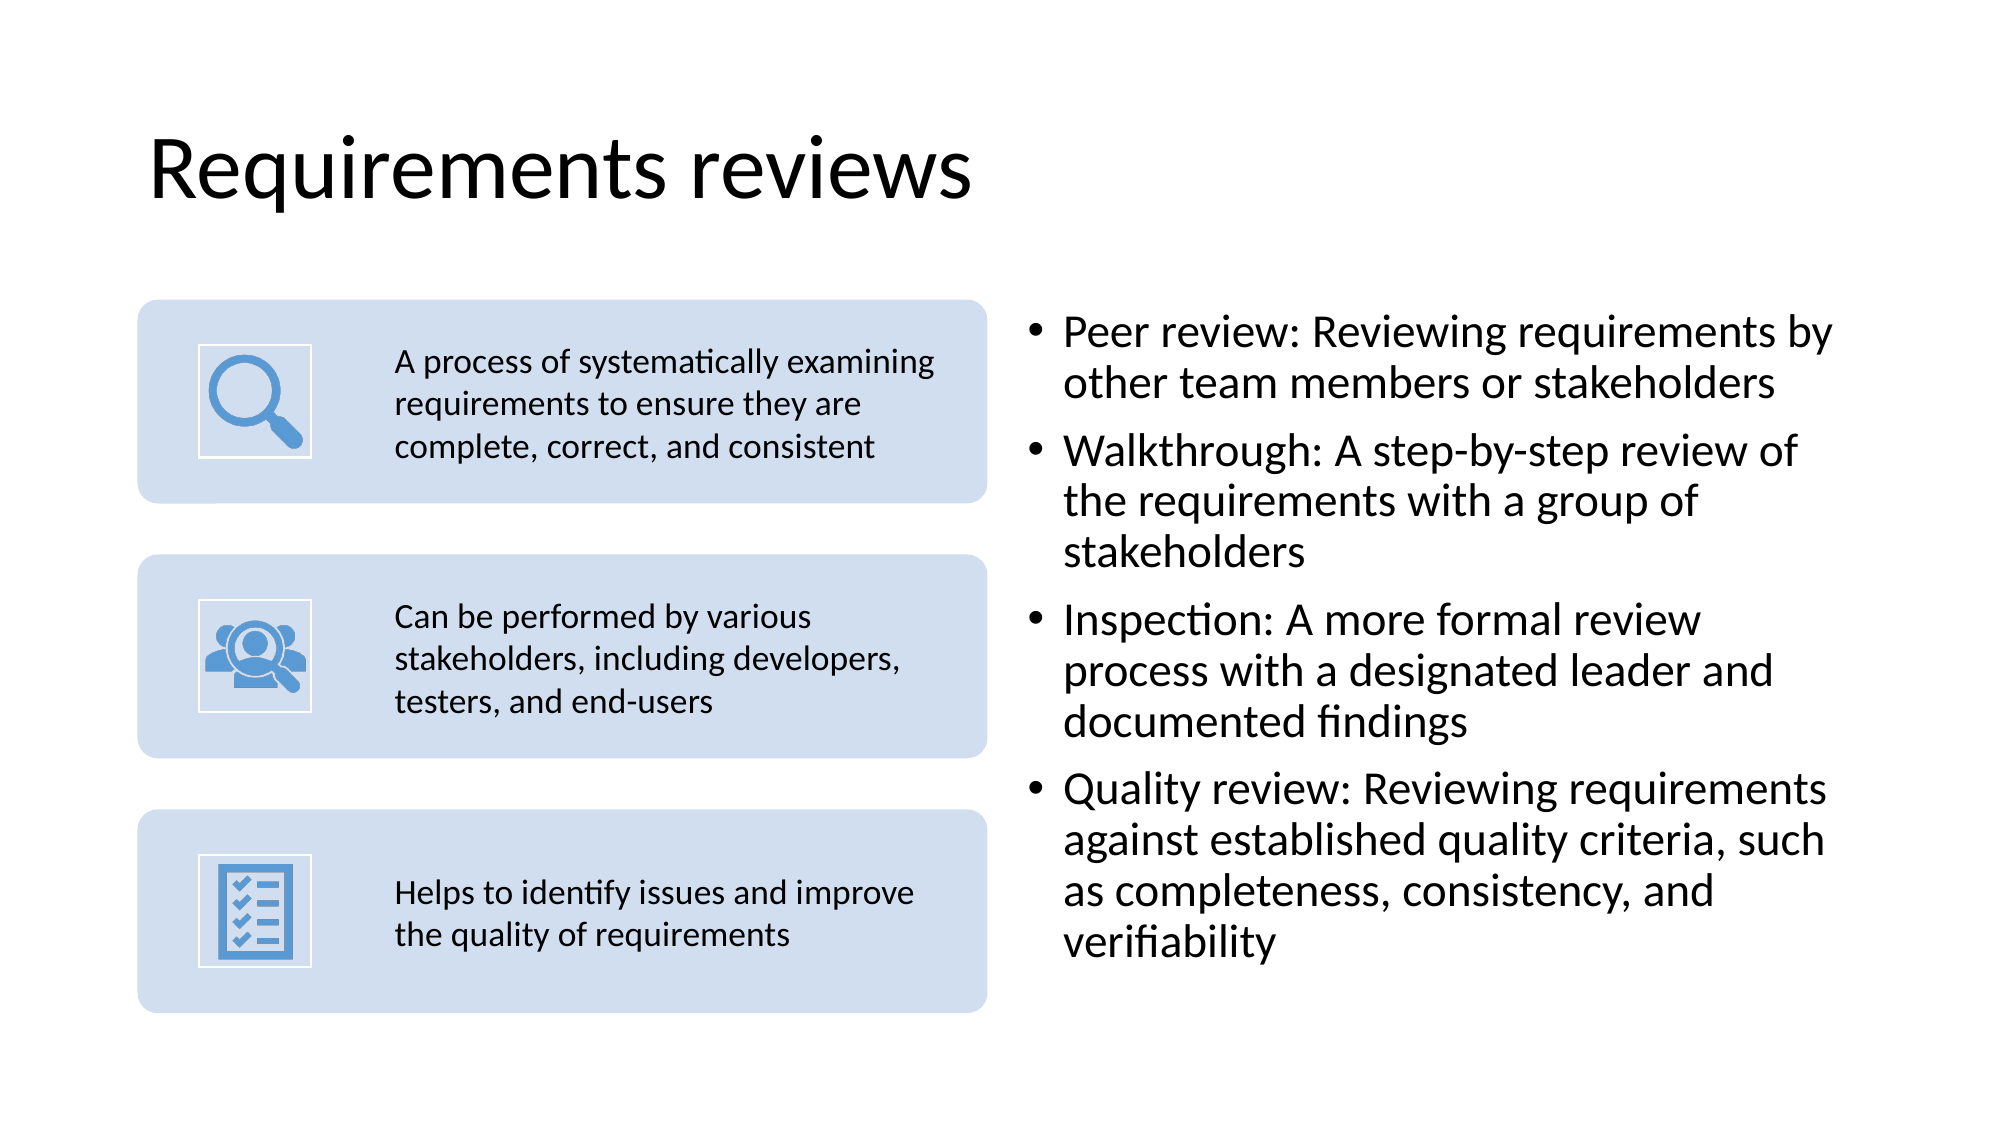

# Requirements reviews
A process of systematically examining requirements to ensure they are complete, correct, and consistent
Can be performed by various stakeholders, including developers, testers, and end-users
Helps to identify issues and improve the quality of requirements
Peer review: Reviewing requirements by other team members or stakeholders
Walkthrough: A step-by-step review of the requirements with a group of stakeholders
Inspection: A more formal review process with a designated leader and documented findings
Quality review: Reviewing requirements against established quality criteria, such as completeness, consistency, and verifiability